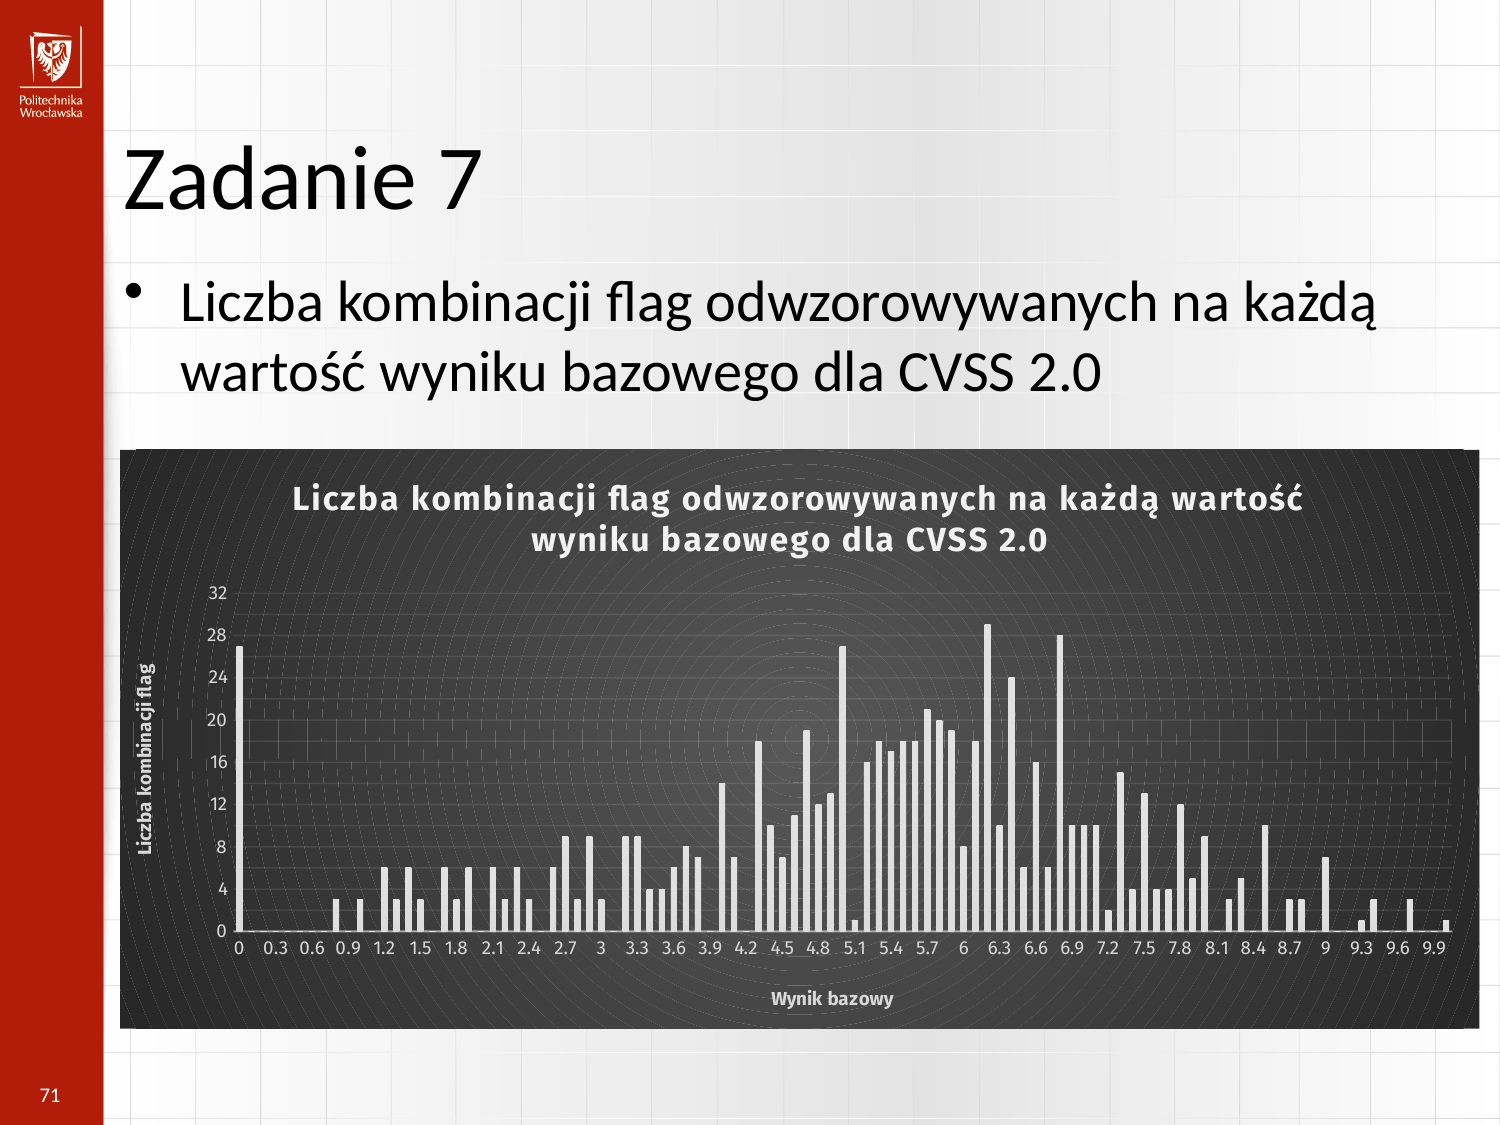

Zadanie 7
Liczba kombinacji flag odwzorowywanych na każdą wartość wyniku bazowego dla CVSS 2.0

### Chart: Liczba kombinacji flag odwzorowywanych na każdą wartość wyniku bazowego dla CVSS 2.0

| Category |  |
|---|---|
| 0 | 27.0 |
| 0.1 | 0.0 |
| 0.2 | 0.0 |
| 0.3 | 0.0 |
| 0.4 | 0.0 |
| 0.5 | 0.0 |
| 0.6 | 0.0 |
| 0.7 | 0.0 |
| 0.8 | 3.0 |
| 0.9 | 0.0 |
| 1 | 3.0 |
| 1.1000000000000001 | 0.0 |
| 1.2 | 6.0 |
| 1.3 | 3.0 |
| 1.4 | 6.0 |
| 1.5 | 3.0 |
| 1.6 | 0.0 |
| 1.7 | 6.0 |
| 1.8 | 3.0 |
| 1.9 | 6.0 |
| 2 | 0.0 |
| 2.1 | 6.0 |
| 2.2000000000000002 | 3.0 |
| 2.2999999999999998 | 6.0 |
| 2.4 | 3.0 |
| 2.5 | 0.0 |
| 2.6 | 6.0 |
| 2.7 | 9.0 |
| 2.8 | 3.0 |
| 2.9 | 9.0 |
| 3 | 3.0 |
| 3.1 | 0.0 |
| 3.2 | 9.0 |
| 3.3 | 9.0 |
| 3.4 | 4.0 |
| 3.5 | 4.0 |
| 3.6 | 6.0 |
| 3.7 | 8.0 |
| 3.8 | 7.0 |
| 3.9 | 0.0 |
| 4 | 14.0 |
| 4.0999999999999996 | 7.0 |
| 4.2 | 0.0 |
| 4.3 | 18.0 |
| 4.4000000000000004 | 10.0 |
| 4.5 | 7.0 |
| 4.5999999999999996 | 11.0 |
| 4.7 | 19.0 |
| 4.8 | 12.0 |
| 4.9000000000000004 | 13.0 |
| 5 | 27.0 |
| 5.0999999999999996 | 1.0 |
| 5.2 | 16.0 |
| 5.3 | 18.0 |
| 5.4 | 17.0 |
| 5.5 | 18.0 |
| 5.6 | 18.0 |
| 5.7 | 21.0 |
| 5.8 | 20.0 |
| 5.9 | 19.0 |
| 6 | 8.0 |
| 6.1 | 18.0 |
| 6.2 | 29.0 |
| 6.3 | 10.0 |
| 6.4 | 24.0 |
| 6.5 | 6.0 |
| 6.6 | 16.0 |
| 6.7 | 6.0 |
| 6.8 | 28.0 |
| 6.9 | 10.0 |
| 7 | 10.0 |
| 7.1 | 10.0 |
| 7.2 | 2.0 |
| 7.3 | 15.0 |
| 7.4 | 4.0 |
| 7.5 | 13.0 |
| 7.6 | 4.0 |
| 7.7 | 4.0 |
| 7.8 | 12.0 |
| 7.9 | 5.0 |
| 8 | 9.0 |
| 8.1 | 0.0 |
| 8.1999999999999993 | 3.0 |
| 8.3000000000000007 | 5.0 |
| 8.4 | 0.0 |
| 8.5 | 10.0 |
| 8.6 | 0.0 |
| 8.6999999999999993 | 3.0 |
| 8.8000000000000007 | 3.0 |
| 8.9 | 0.0 |
| 9 | 7.0 |
| 9.1 | 0.0 |
| 9.1999999999999993 | 0.0 |
| 9.3000000000000007 | 1.0 |
| 9.4 | 3.0 |
| 9.5 | 0.0 |
| 9.6 | 0.0 |
| 9.6999999999999993 | 3.0 |
| 9.8000000000000007 | 0.0 |
| 9.9 | 0.0 |
| 10 | 1.0 |